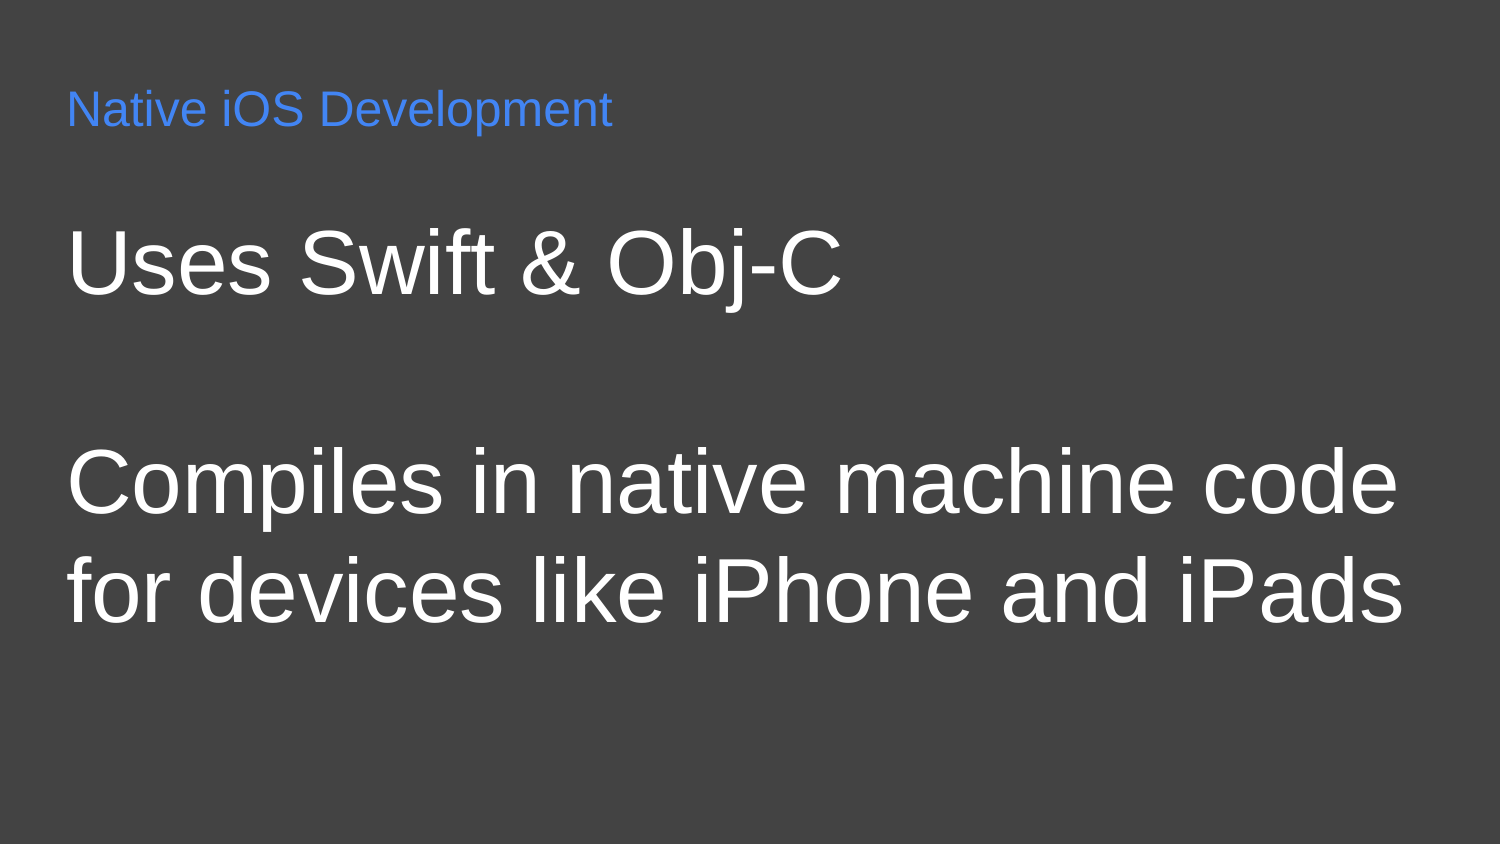

# Native iOS Development
Uses Swift & Obj-C
Compiles in native machine code for devices like iPhone and iPads